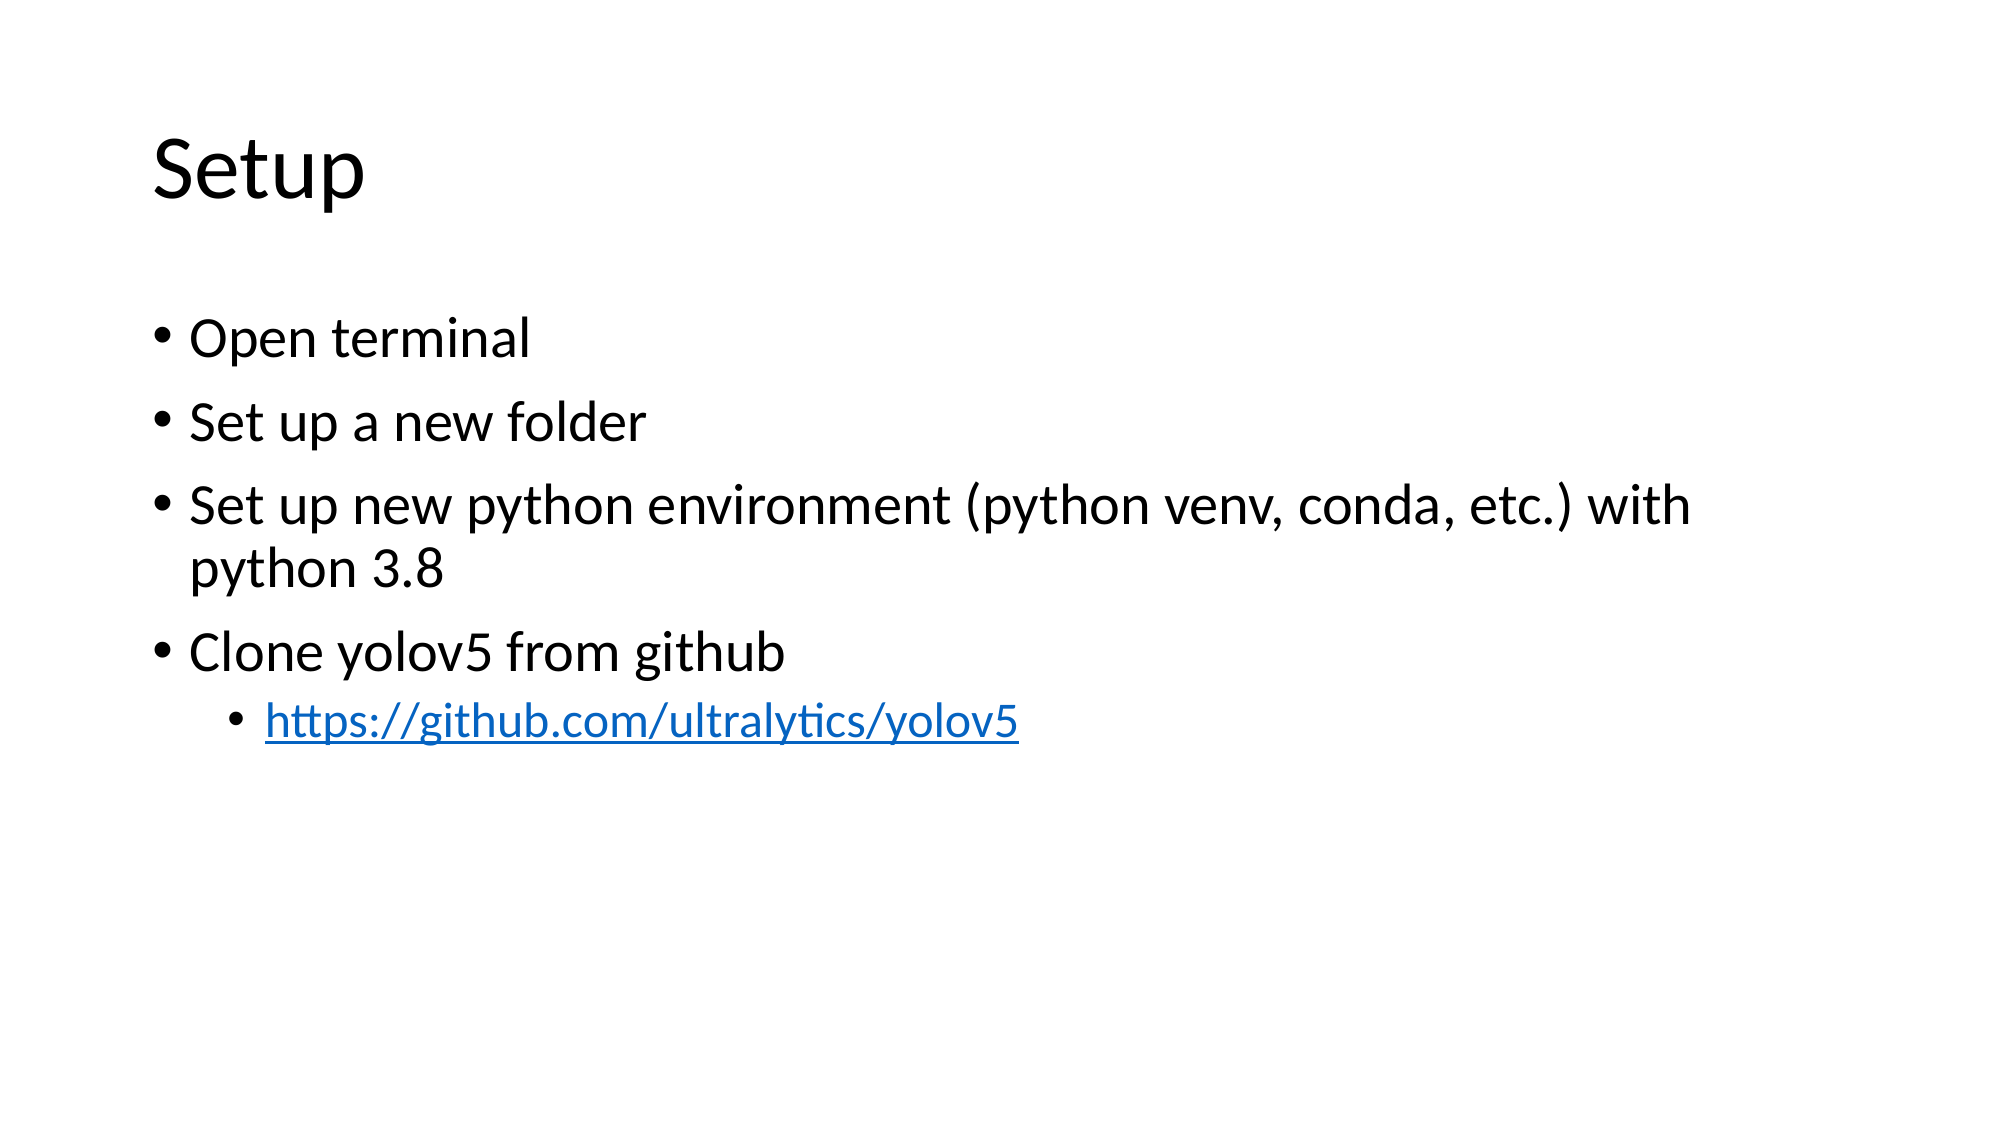

# Setup
Open terminal
Set up a new folder
Set up new python environment (python venv, conda, etc.) with python 3.8
Clone yolov5 from github
https://github.com/ultralytics/yolov5